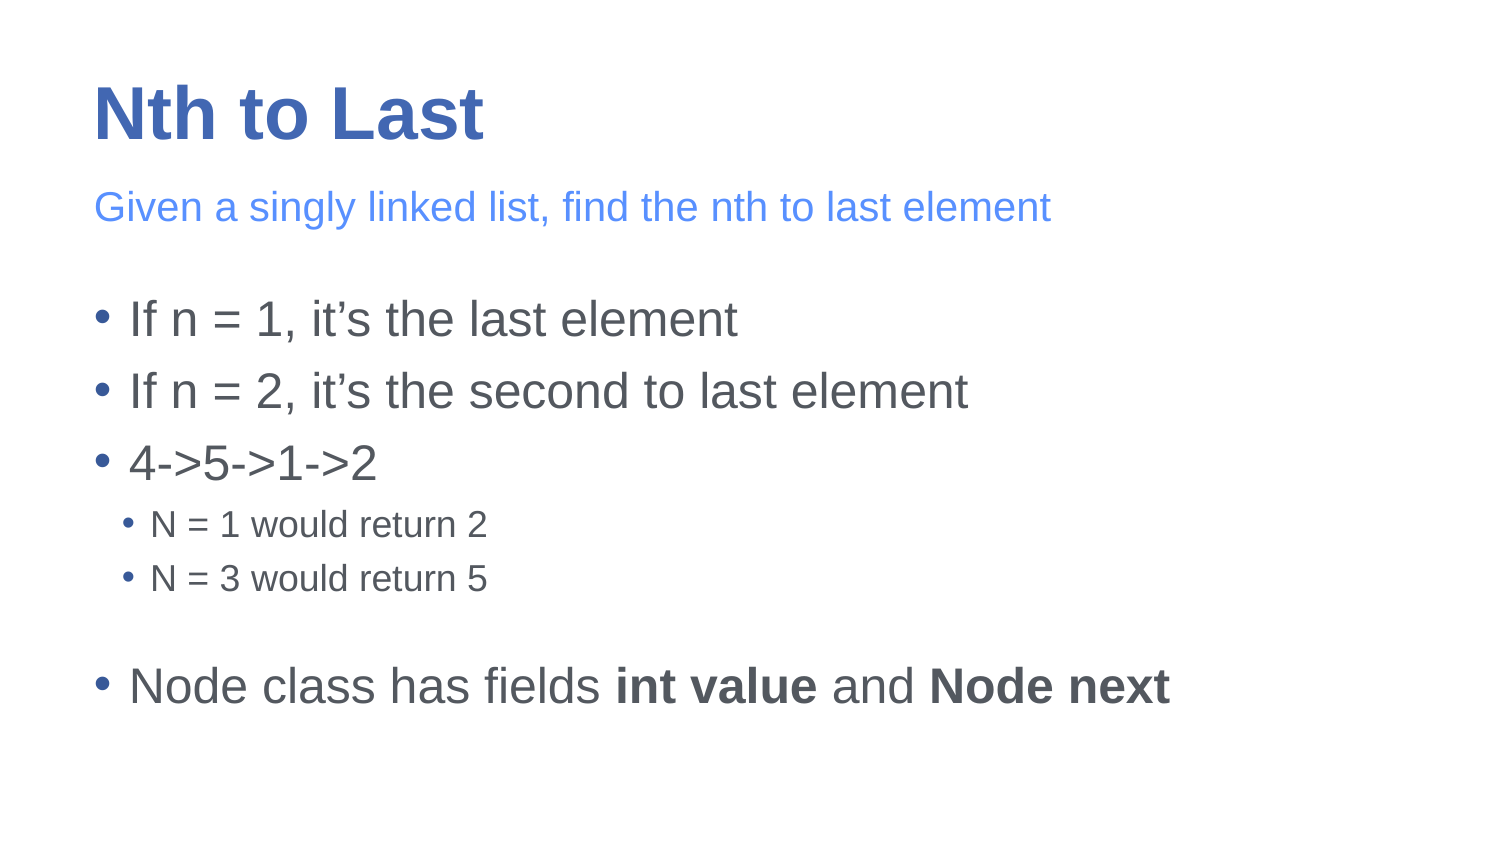

# Nth to Last
Given a singly linked list, find the nth to last element
If n = 1, it’s the last element
If n = 2, it’s the second to last element
4->5->1->2
N = 1 would return 2
N = 3 would return 5
Node class has fields int value and Node next